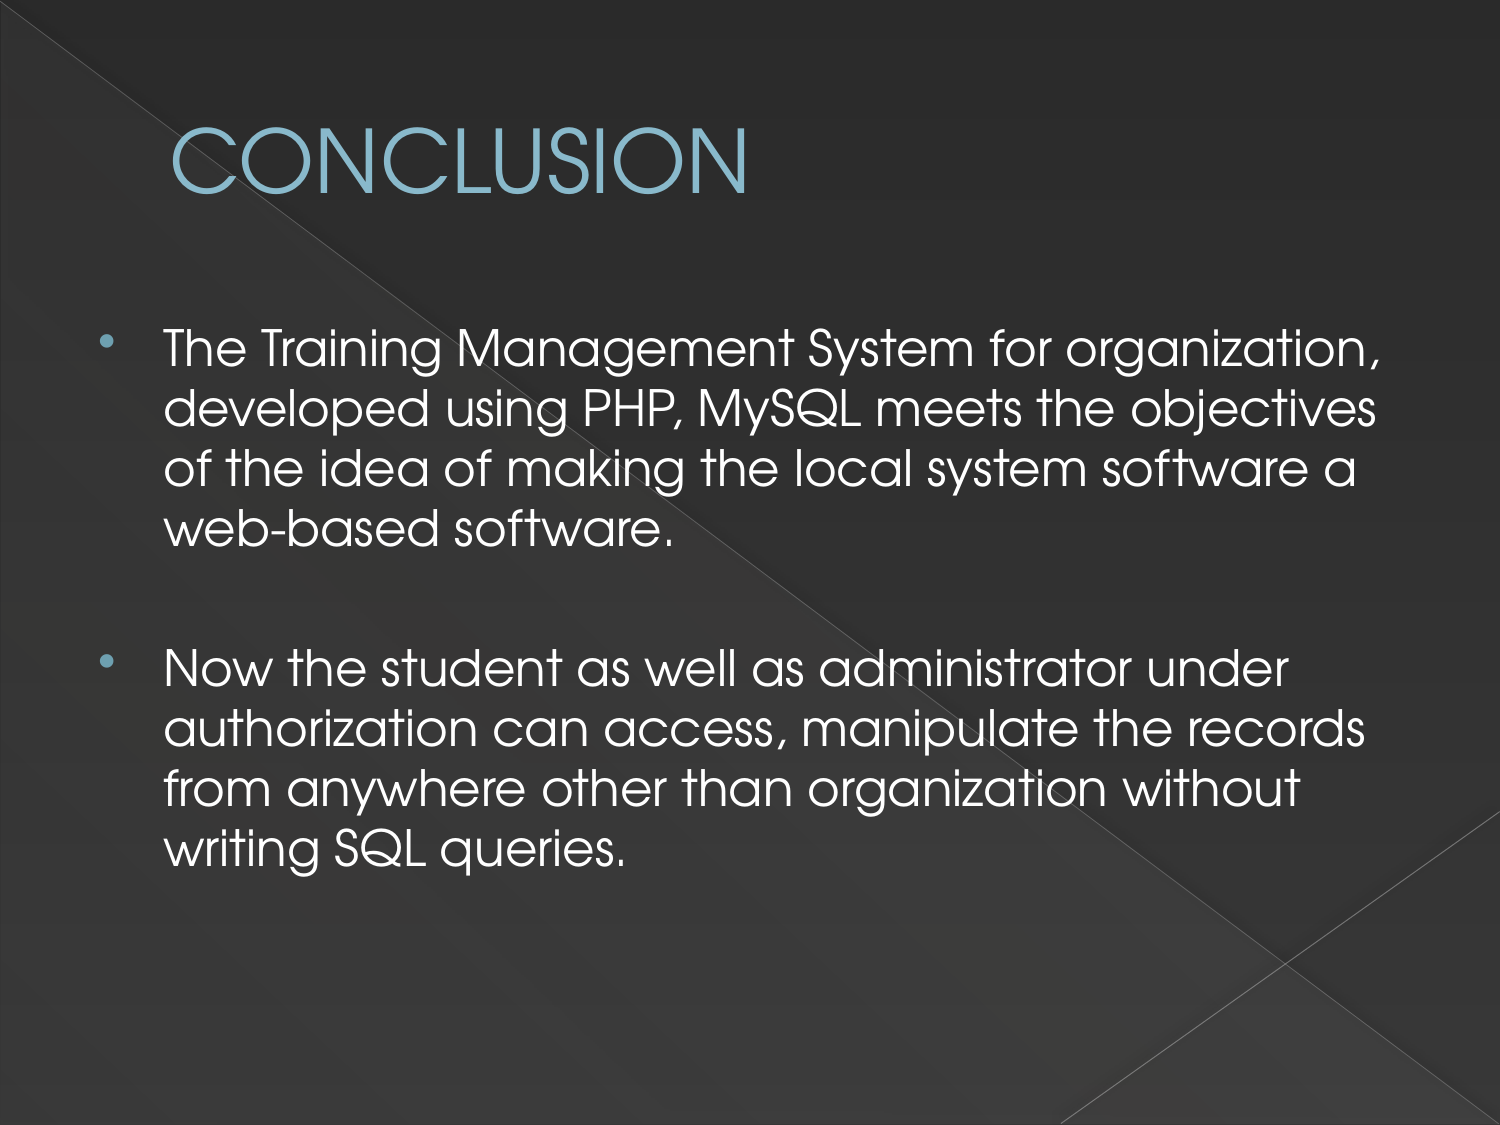

# CONCLUSION
The Training Management System for organization, developed using PHP, MySQL meets the objectives of the idea of making the local system software a web-based software.

Now the student as well as administrator under authorization can access, manipulate the records from anywhere other than organization without writing SQL queries.